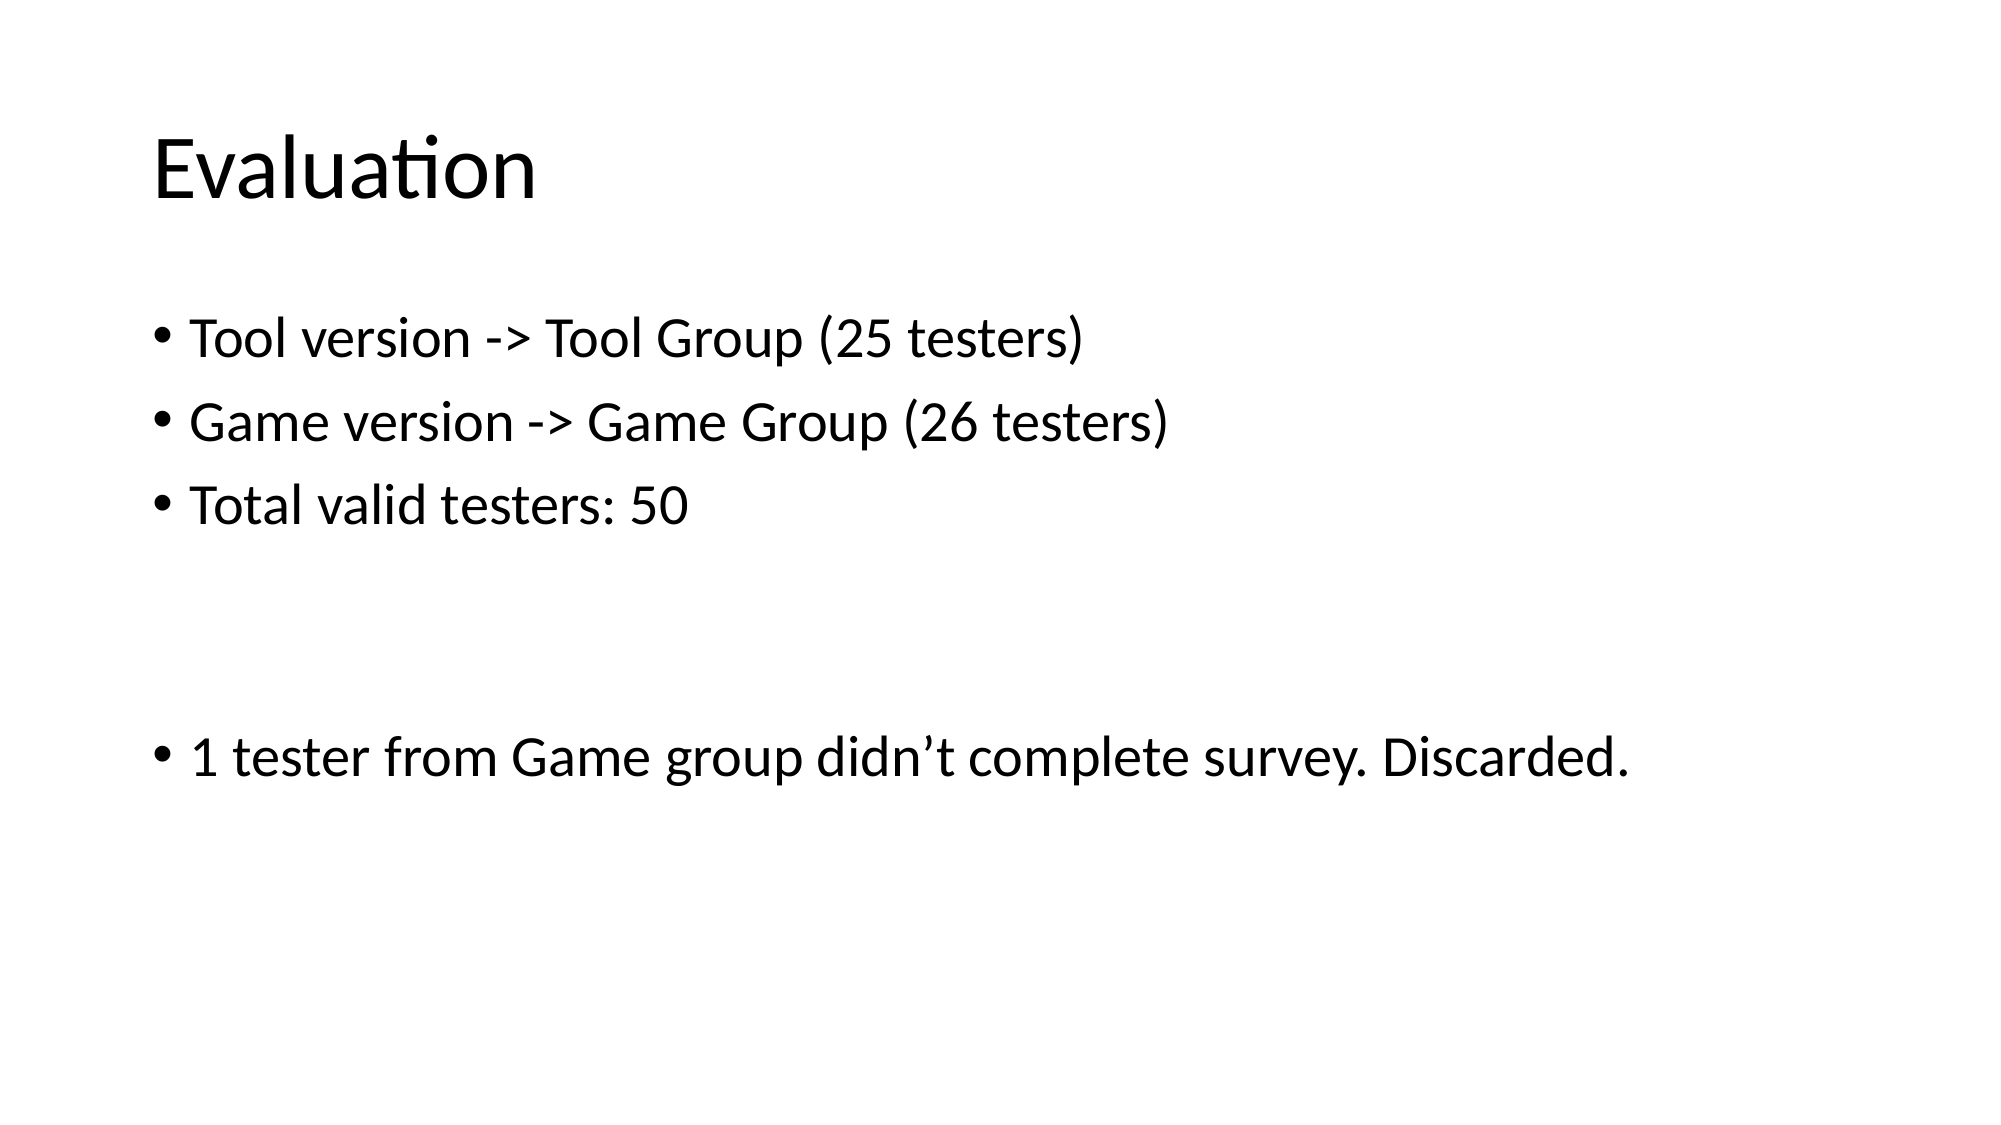

# Evaluation
Tool version -> Tool Group (25 testers)
Game version -> Game Group (26 testers)
Total valid testers: 50

1 tester from Game group didn’t complete survey. Discarded.